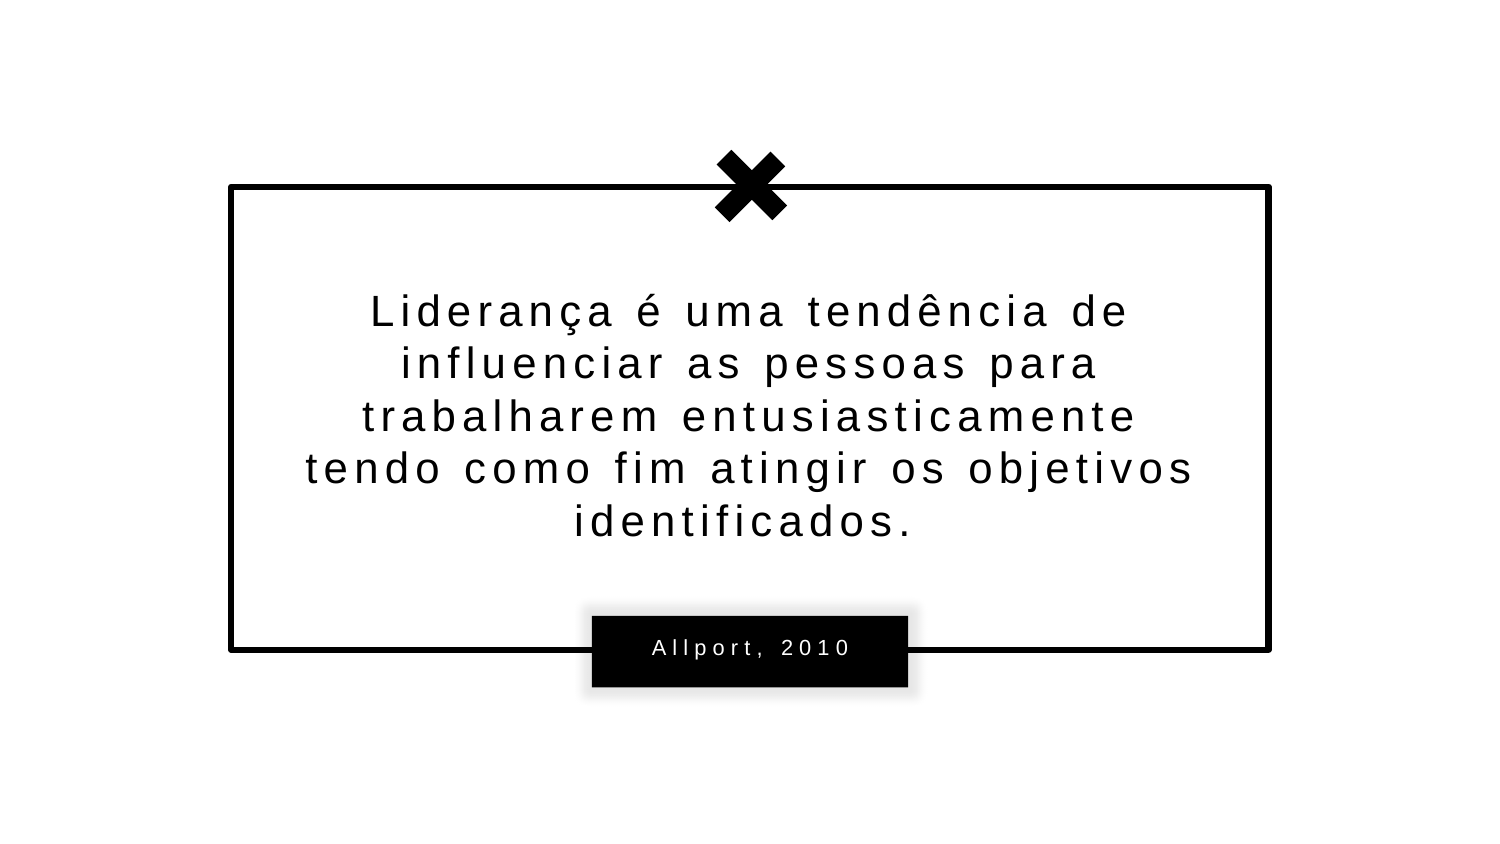

Liderança é uma tendência de influenciar as pessoas para trabalharem entusiasticamente tendo como fim atingir os objetivos identificados.

Allport, 2010